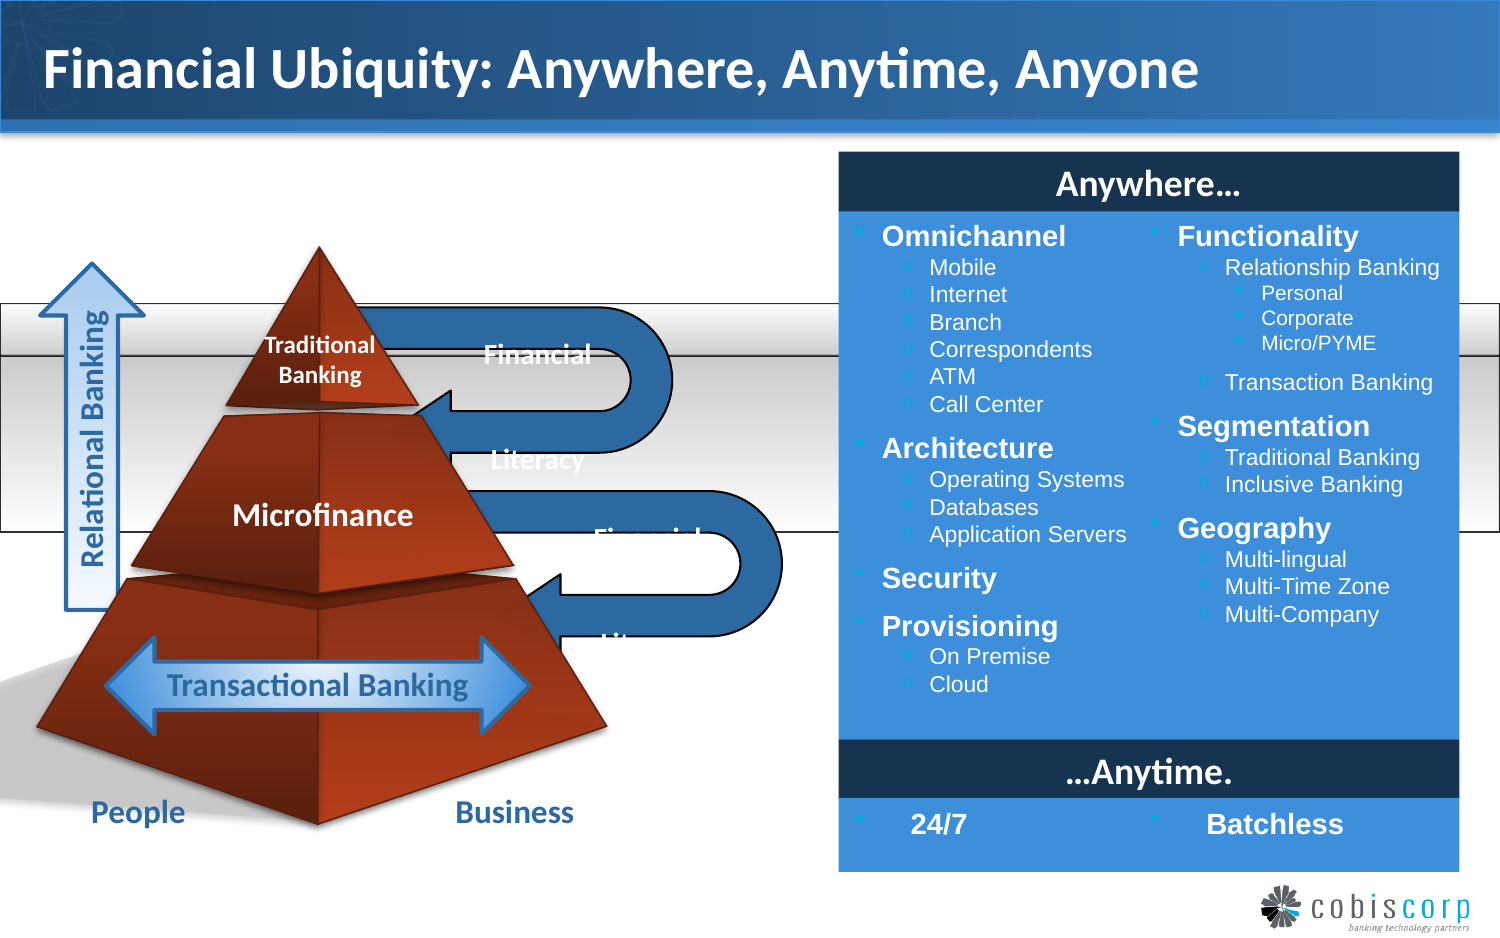

# Financial Ubiquity: Anywhere, Anytime, Anyone

Anywhere…
Omnichannel
Mobile
Internet
Branch
Correspondents
ATM
Call Center
Architecture
Operating Systems
Databases
Application Servers
Security
Provisioning
On Premise
Cloud
Functionality
Relationship Banking
Personal
Corporate
Micro/PYME
Transaction Banking
Segmentation
Traditional Banking
Inclusive Banking
Geography
Multi-lingual
Multi-Time Zone
Multi-Company

…Anytime.
24/7
Batchless

Traditional
Banking

Relational Banking

Financial
Literacy

Microfinance

Financial
Literacy

Transactional Banking
People
Business